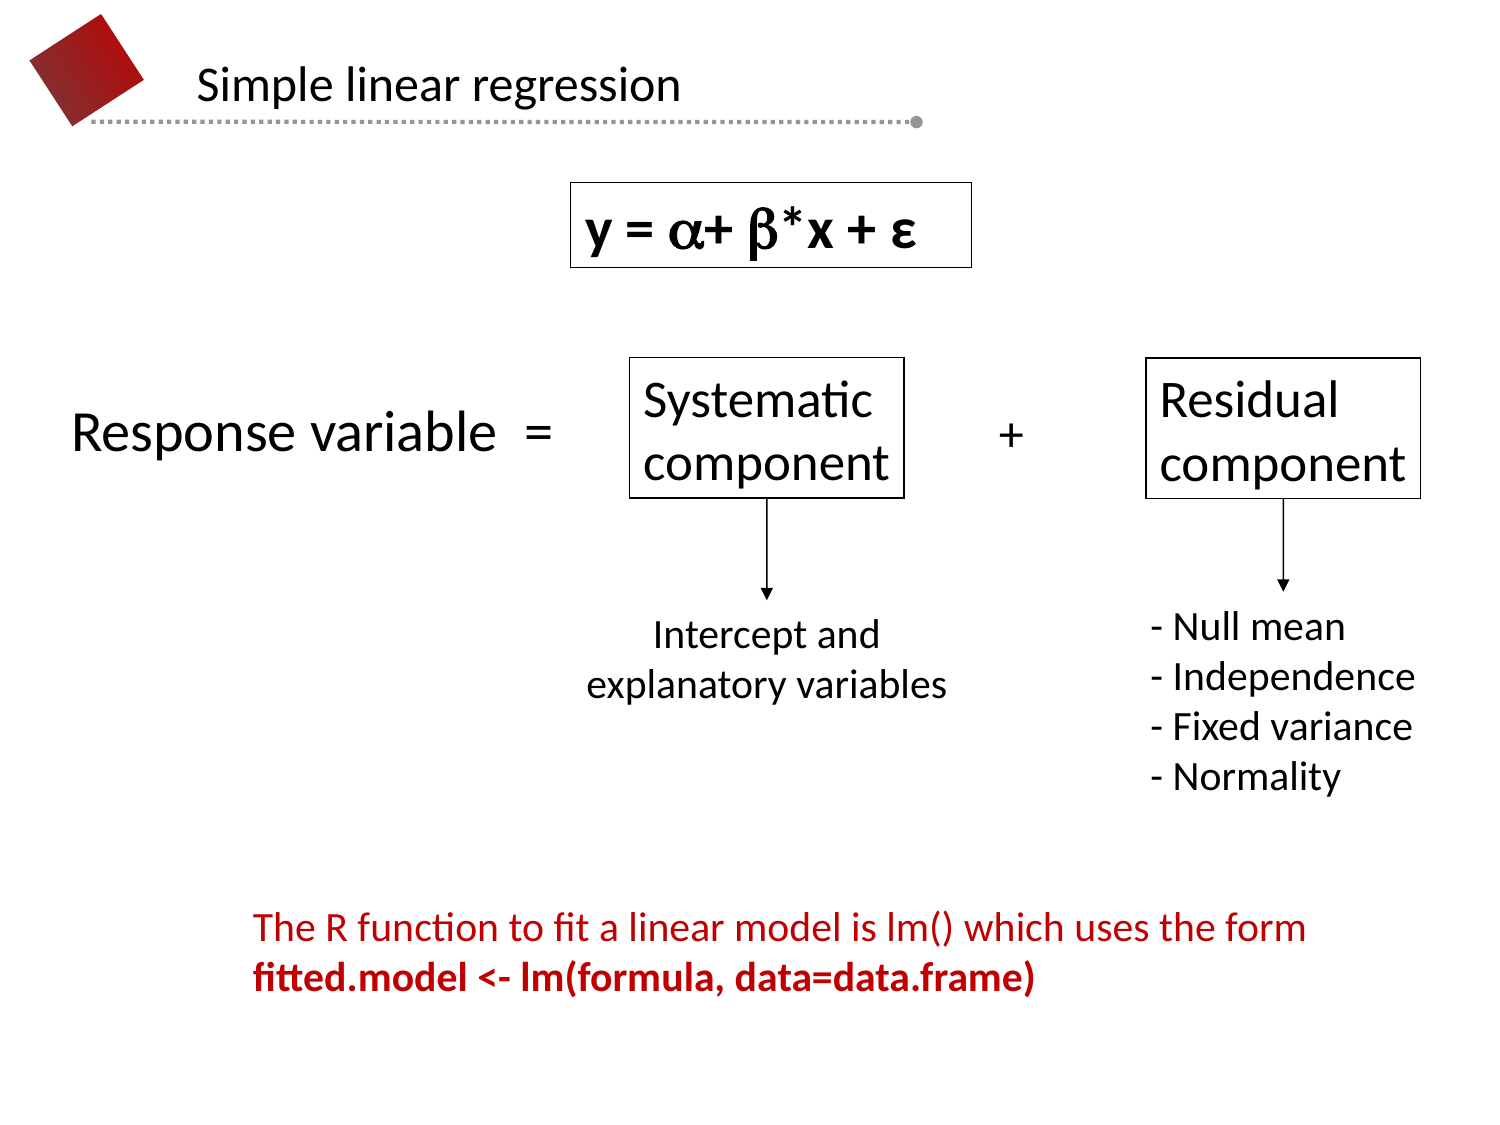

1
Simple linear regression

1
1
y = α+ β*x + ε
Systematic
component
Residual
component
Response variable  =
+
- Null mean
- Independence
- Fixed variance
- Normality
Intercept and explanatory variables
The R function to fit a linear model is lm() which uses the form
fitted.model <- lm(formula, data=data.frame)